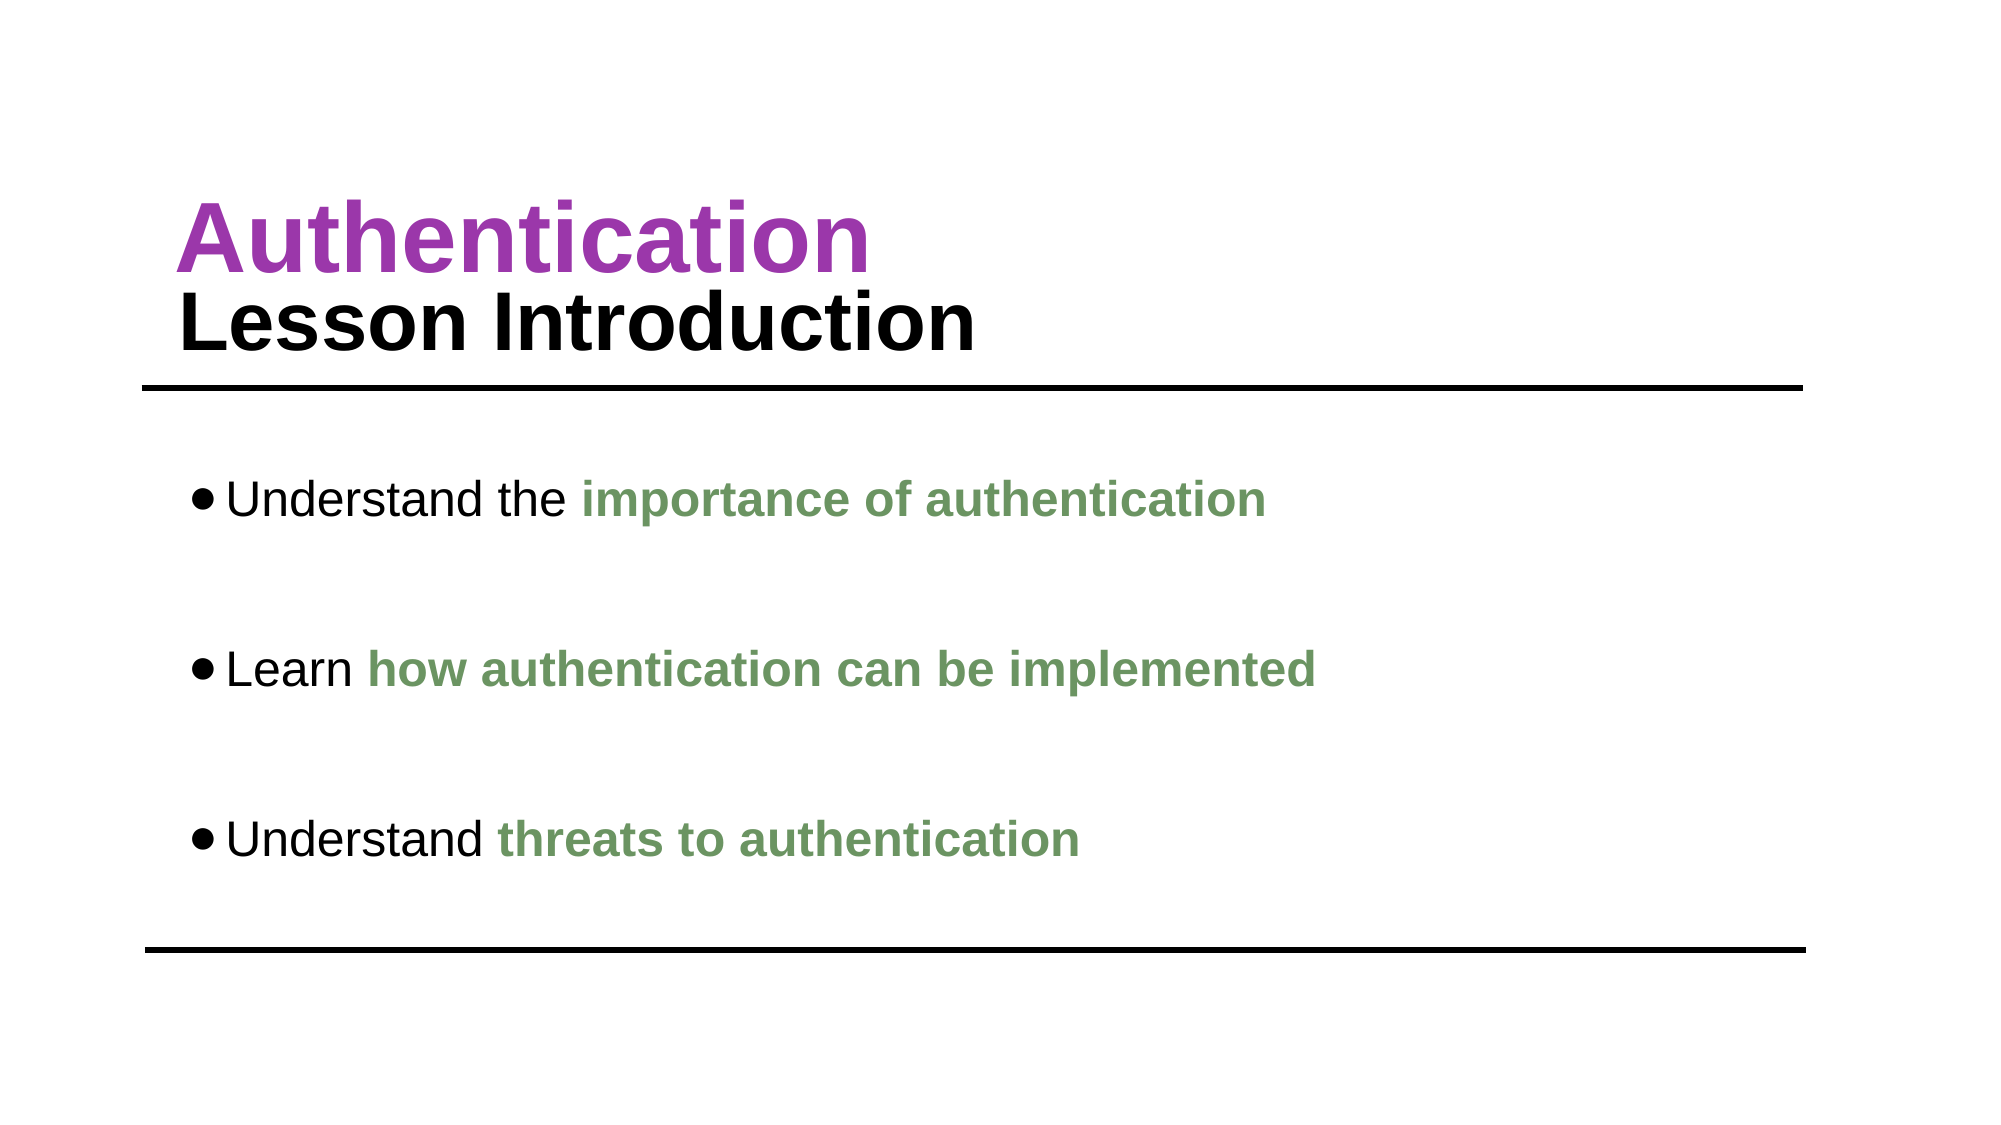

# Authentication
 Lesson Introduction
Understand the importance of authentication

Learn how authentication can be implemented

Understand threats to authentication